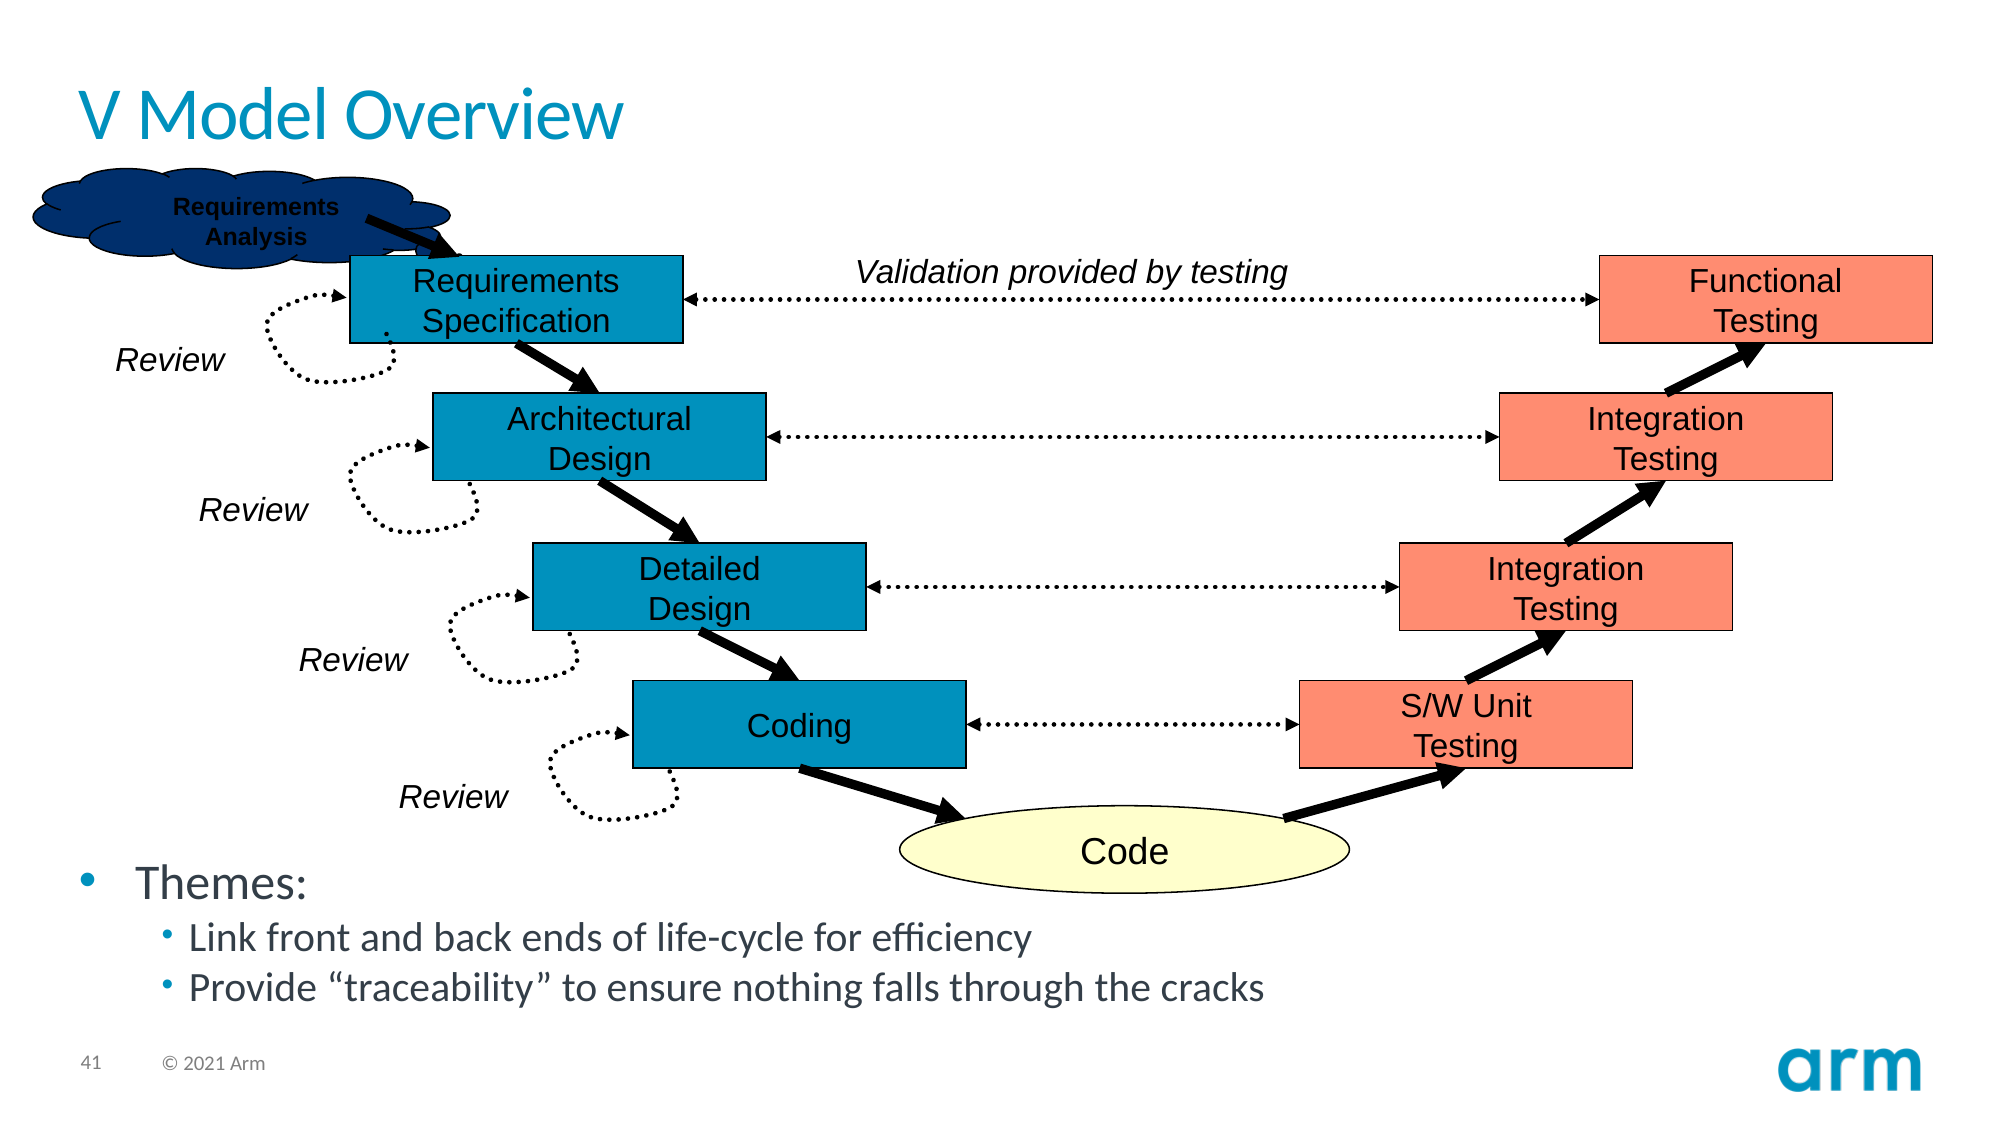

# V Model Overview
Requirements Analysis
Validation provided by testing
Requirements
Specification
Functional
Testing

Review
Architectural
Design
Integration
Testing

Review
Detailed
Design
Integration
Testing

Review
Coding
S/W Unit
Testing

Review
Code
Themes:
Link front and back ends of life-cycle for efficiency
Provide “traceability” to ensure nothing falls through the cracks